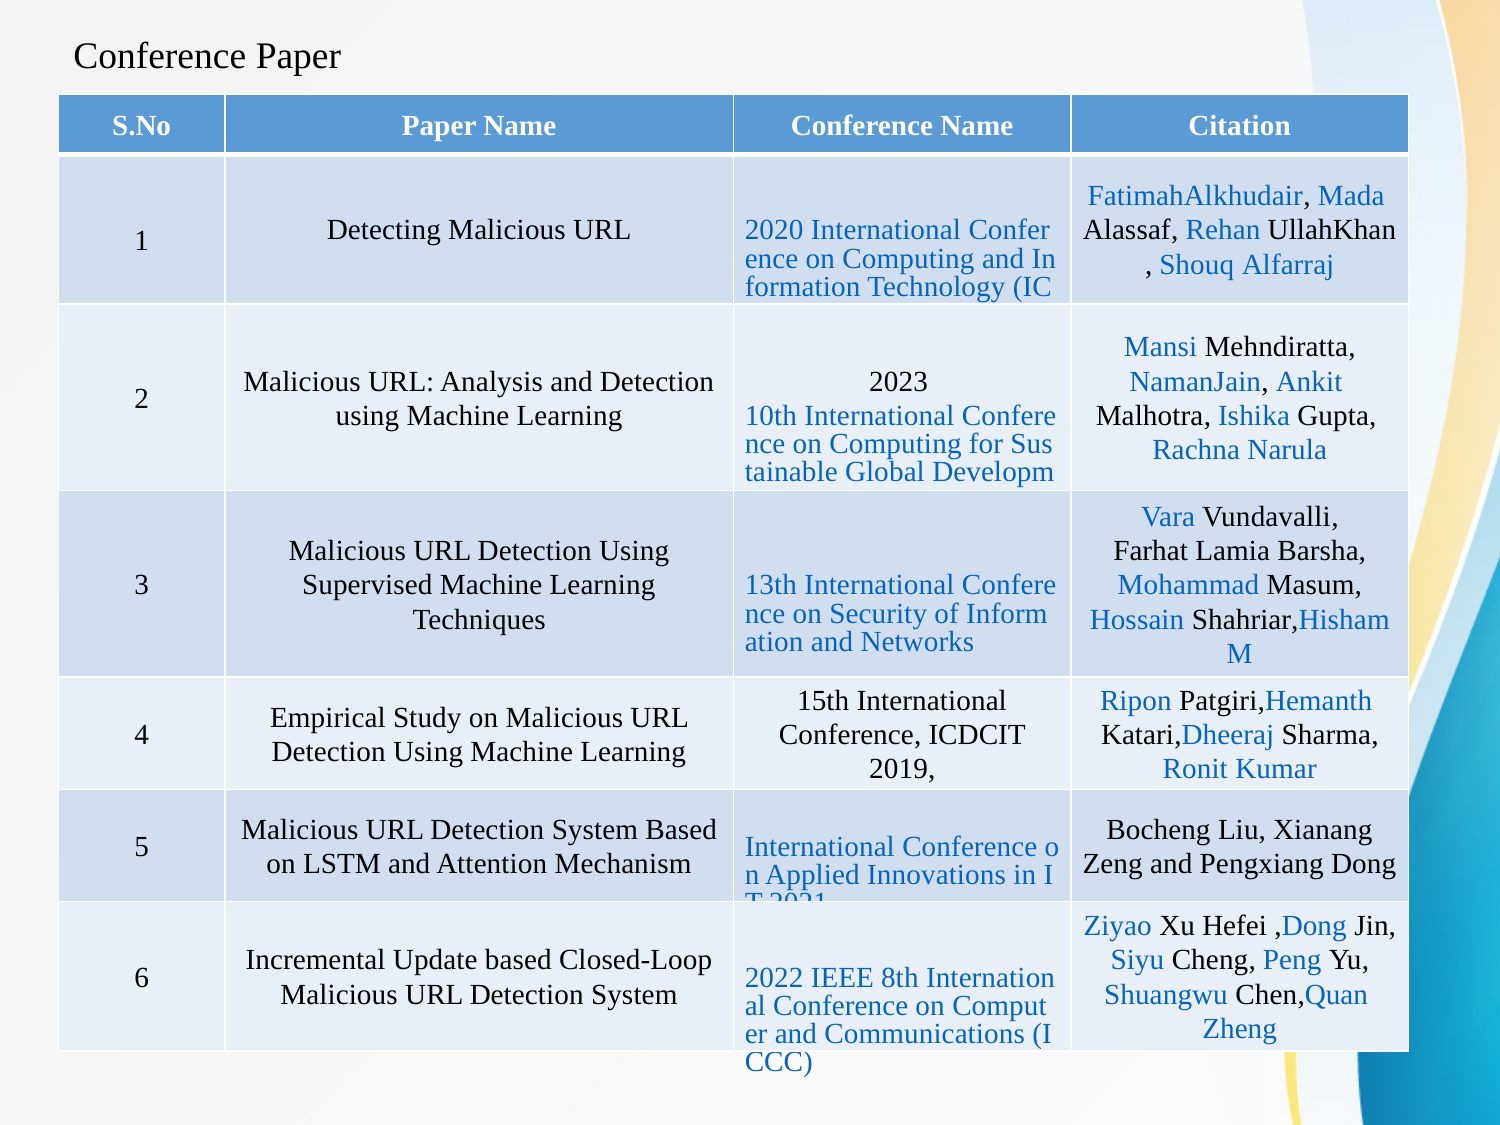

Conference Paper
| S.No | Paper Name | Conference Name | Citation |
| --- | --- | --- | --- |
| 1 | Detecting Malicious URL | 2020 International Conference on Computing and Information Technology (ICCIT-1441) | FatimahAlkhudair, Mada Alassaf, Rehan UllahKhan, Shouq Alfarraj |
| 2 | Malicious URL: Analysis and Detection using Machine Learning | 2023 10th International Conference on Computing for Sustainable Global Development (INDIACom) | Mansi Mehndiratta, NamanJain, Ankit Malhotra, Ishika Gupta, Rachna Narula |
| 3 | Malicious URL Detection Using Supervised Machine Learning Techniques | 13th International Conference on Security of Information and Networks | Vara Vundavalli, Farhat Lamia Barsha,Mohammad Masum,Hossain Shahriar,Hisham M |
| 4 | Empirical Study on Malicious URL Detection Using Machine Learning | 15th International Conference, ICDCIT 2019, | Ripon Patgiri,Hemanth Katari,Dheeraj Sharma,Ronit Kumar |
| 5 | Malicious URL Detection System Based on LSTM and Attention Mechanism | International Conference on Applied Innovations in IT 2021 | Bocheng Liu, Xianang Zeng and Pengxiang Dong |
| 6 | Incremental Update based Closed-Loop Malicious URL Detection System | 2022 IEEE 8th International Conference on Computer and Communications (ICCC) | Ziyao Xu Hefei ,Dong Jin,Siyu Cheng, Peng Yu,Shuangwu Chen,Quan Zheng |